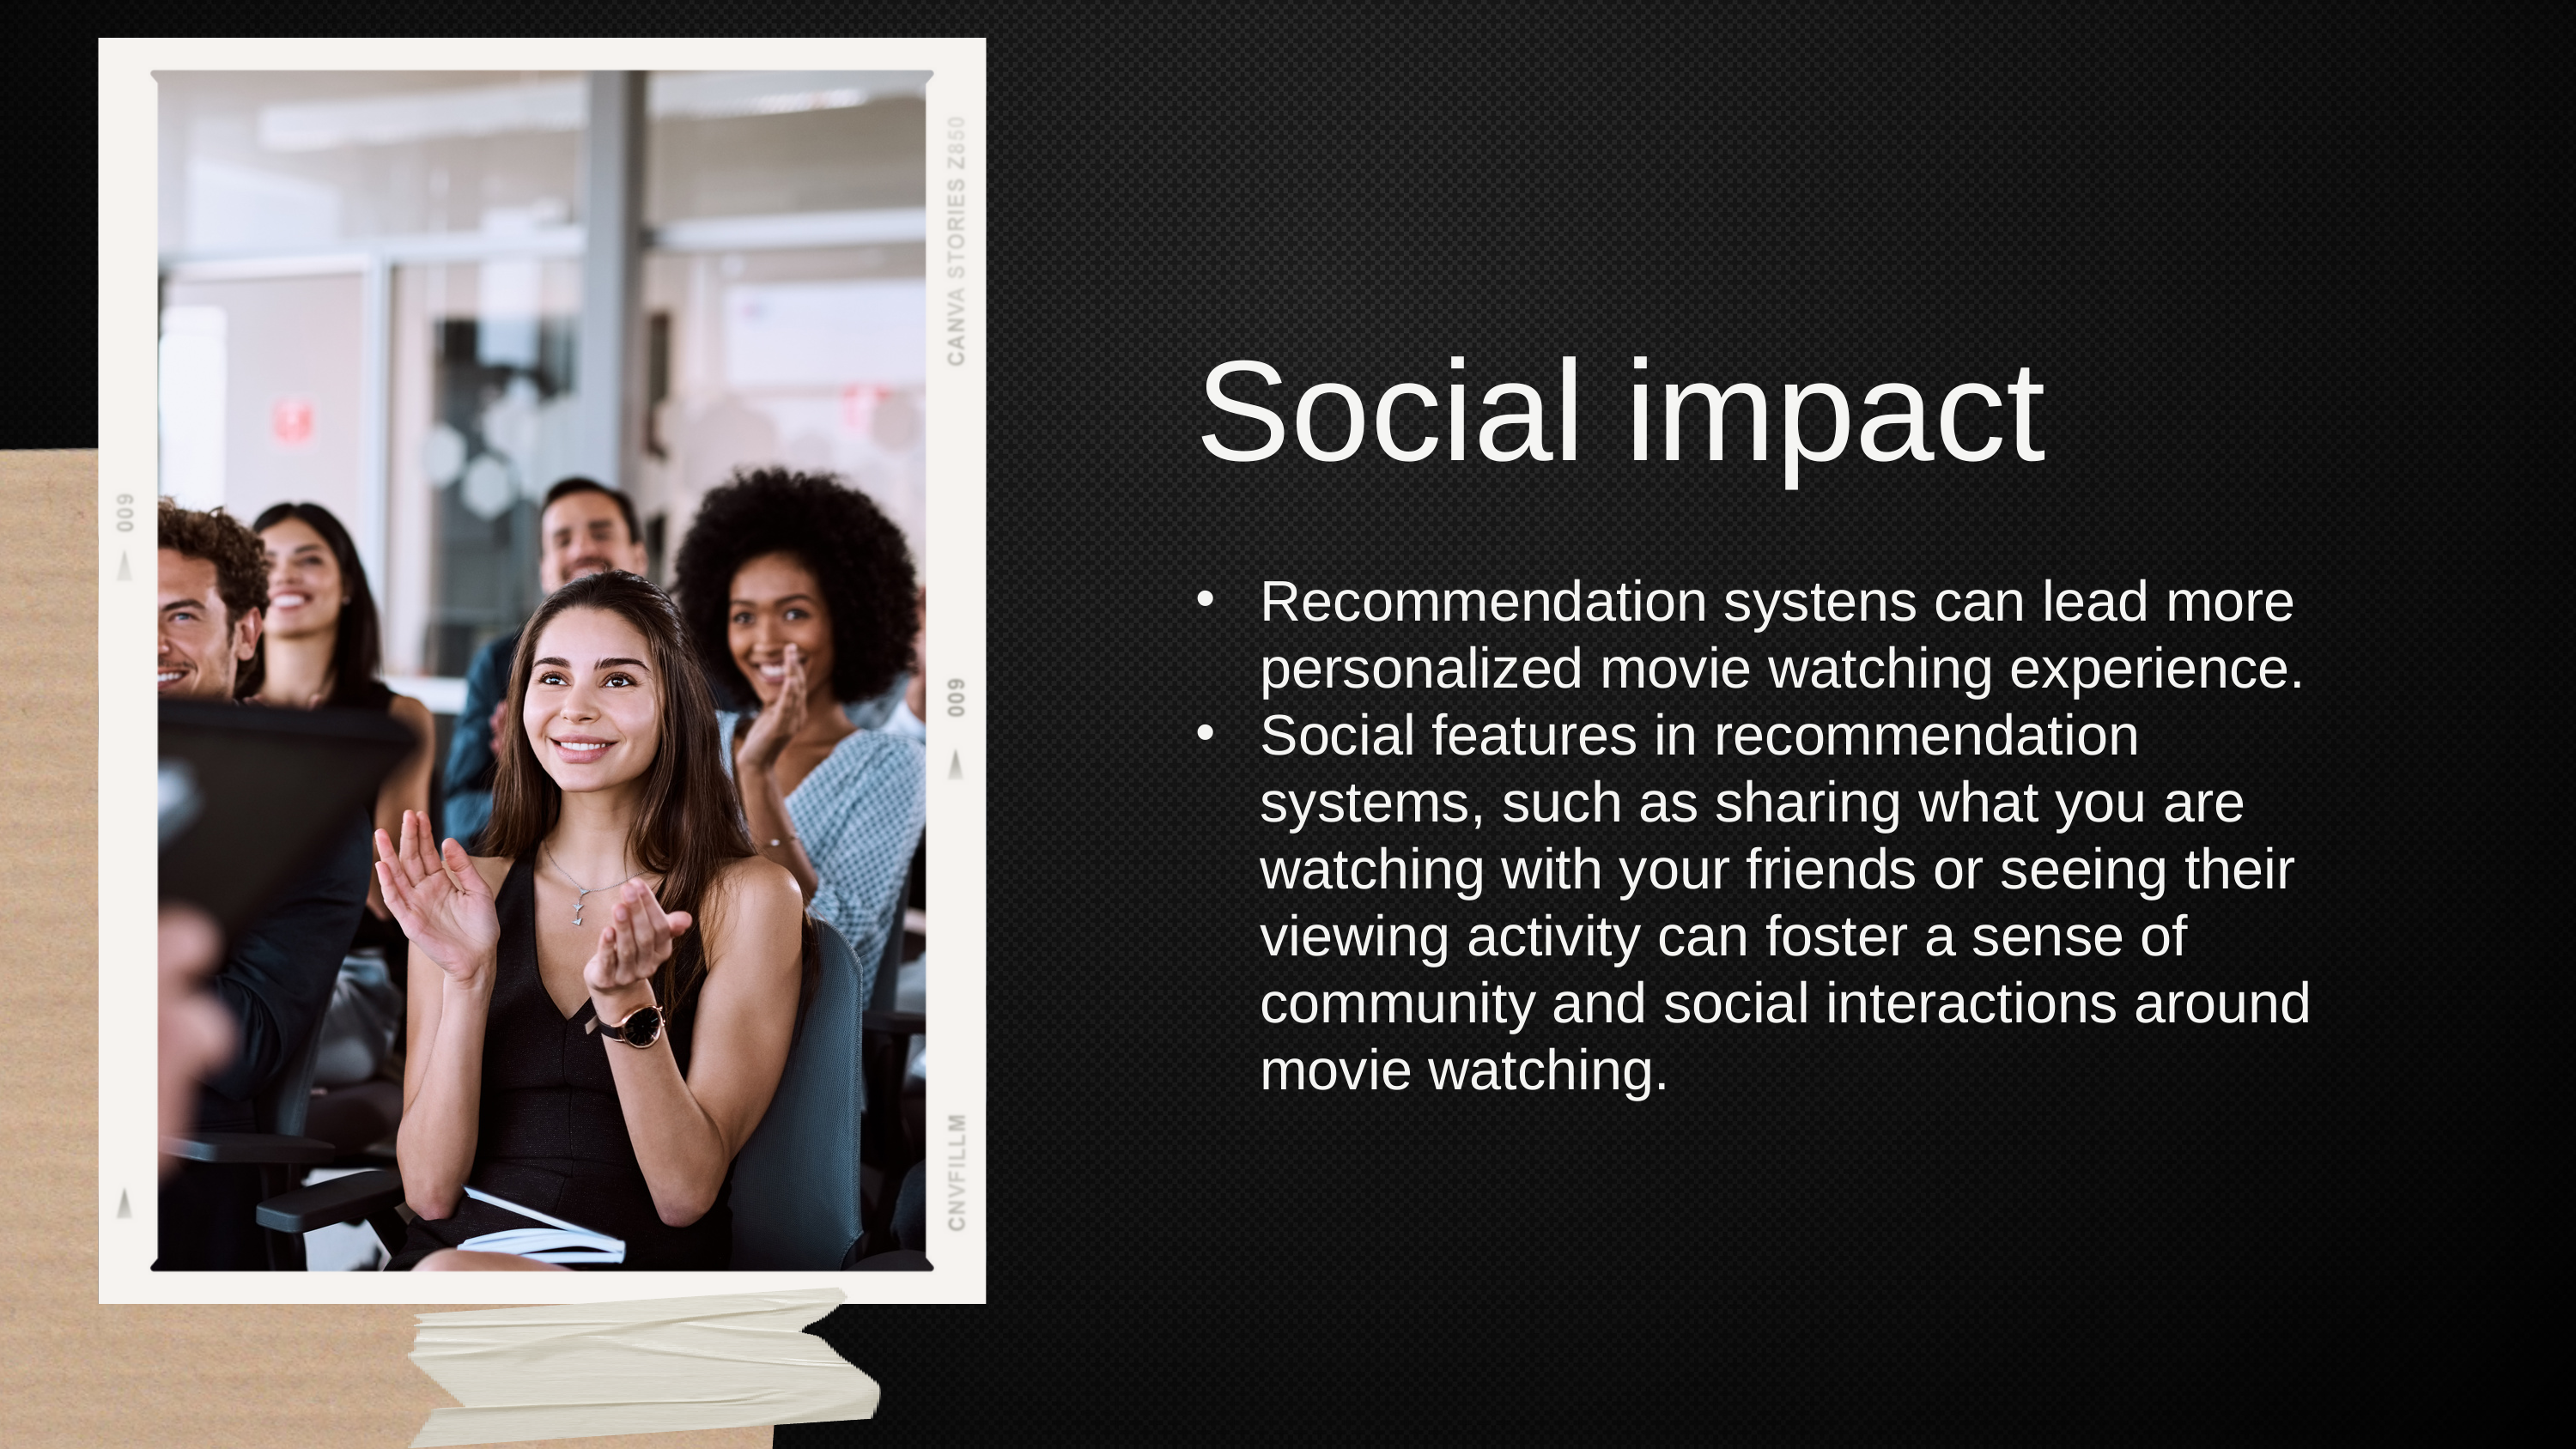

Social impact
Recommendation systens can lead more personalized movie watching experience.
Social features in recommendation systems, such as sharing what you are watching with your friends or seeing their viewing activity can foster a sense of community and social interactions around movie watching.